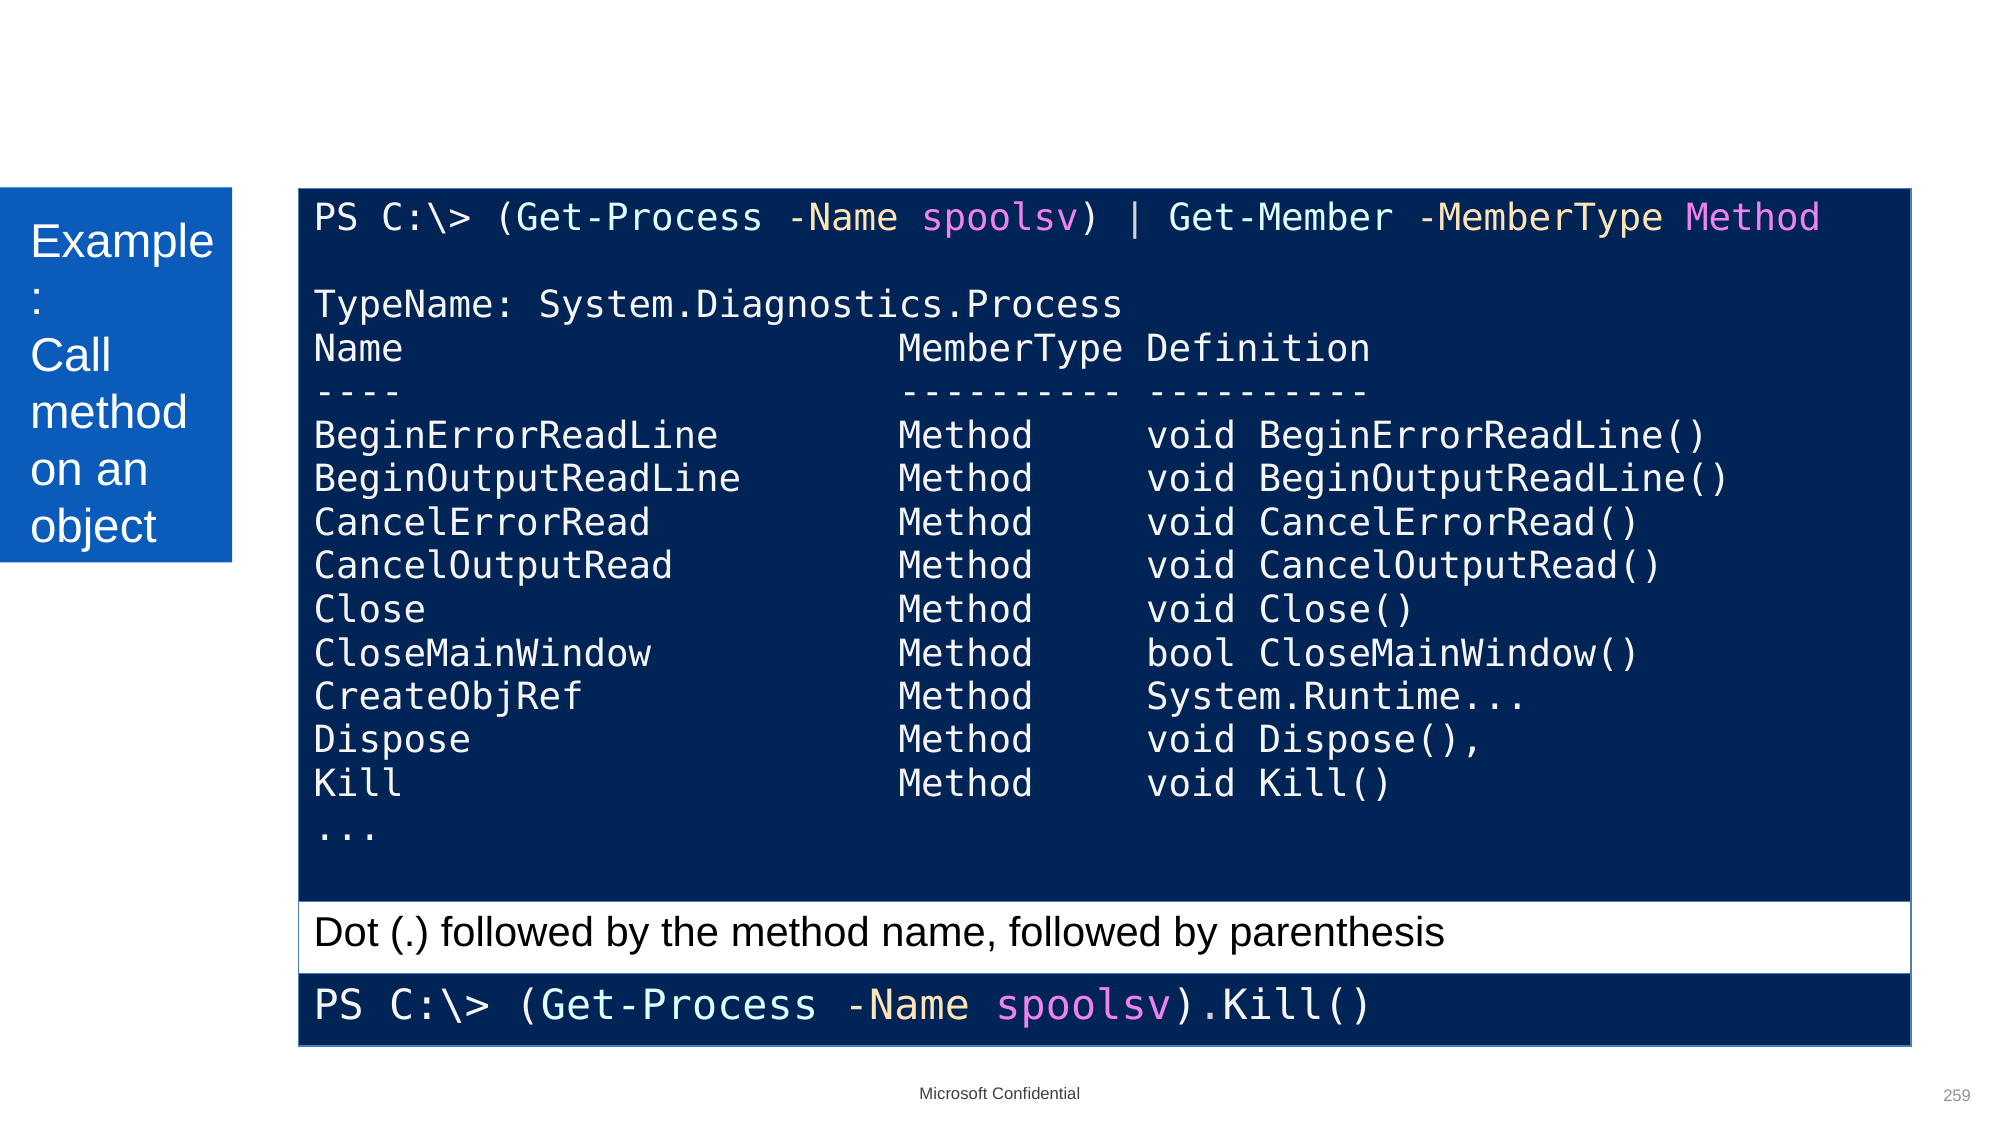

# Example: Call method on an object
| PS C:\> (Get-Process -Name spoolsv) | Get-Member -MemberType Method TypeName: System.Diagnostics.Process Name MemberType Definition ---- ---------- ---------- BeginErrorReadLine Method void BeginErrorReadLine() BeginOutputReadLine Method void BeginOutputReadLine() CancelErrorRead Method void CancelErrorRead() CancelOutputRead Method void CancelOutputRead() Close Method void Close() CloseMainWindow Method bool CloseMainWindow() CreateObjRef Method System.Runtime... Dispose Method void Dispose(), Kill Method void Kill() ... |
| --- |
| Dot (.) followed by the method name, followed by parenthesis |
| PS C:\> (Get-Process -Name spoolsv).Kill() |
259